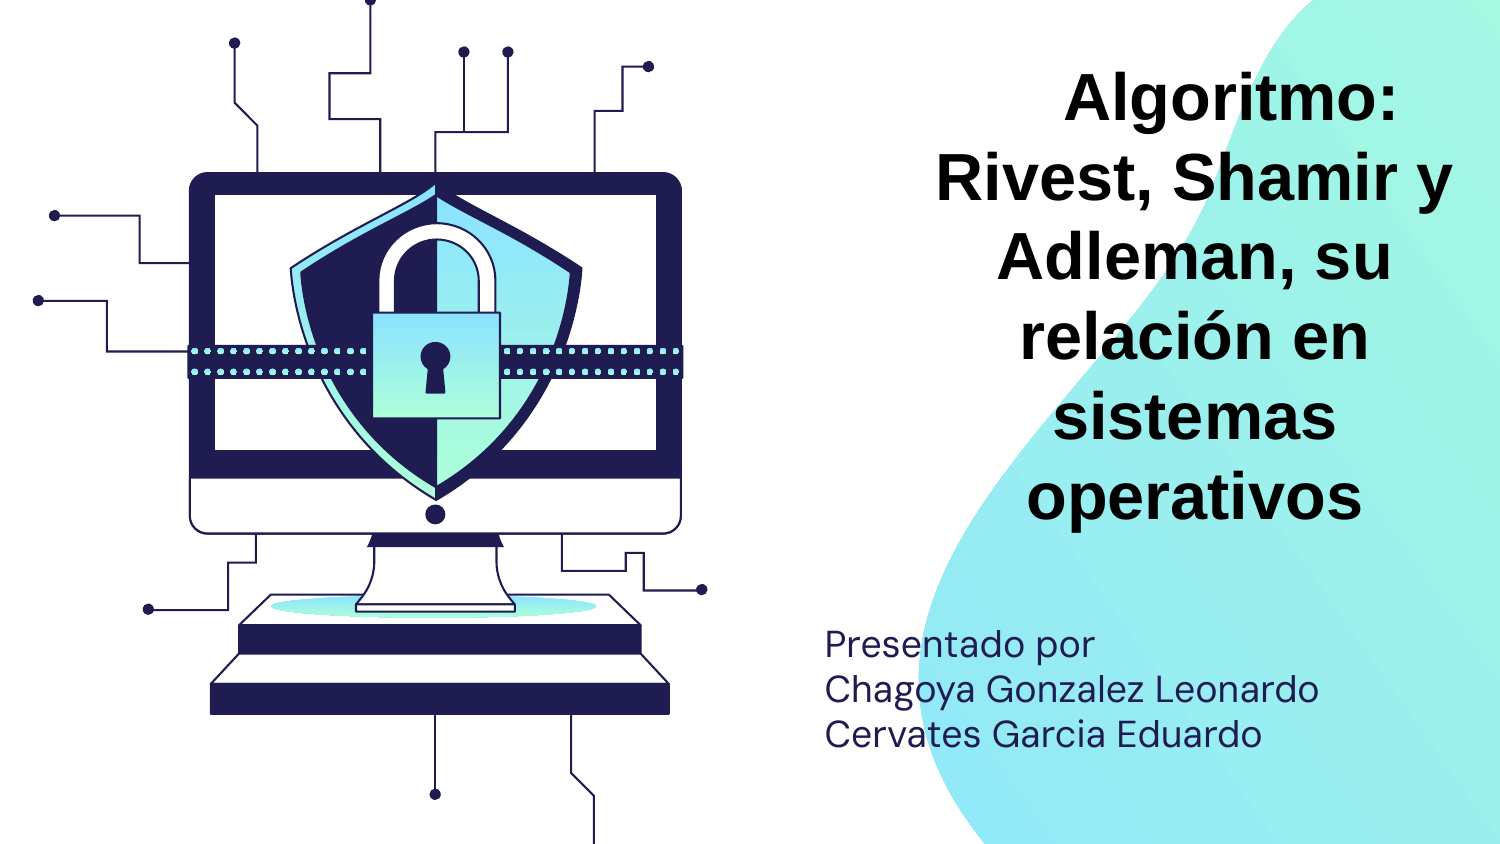

# Algoritmo: Rivest, Shamir y Adleman, su relación en sistemas operativos
Presentado por
Chagoya Gonzalez Leonardo
Cervates Garcia Eduardo